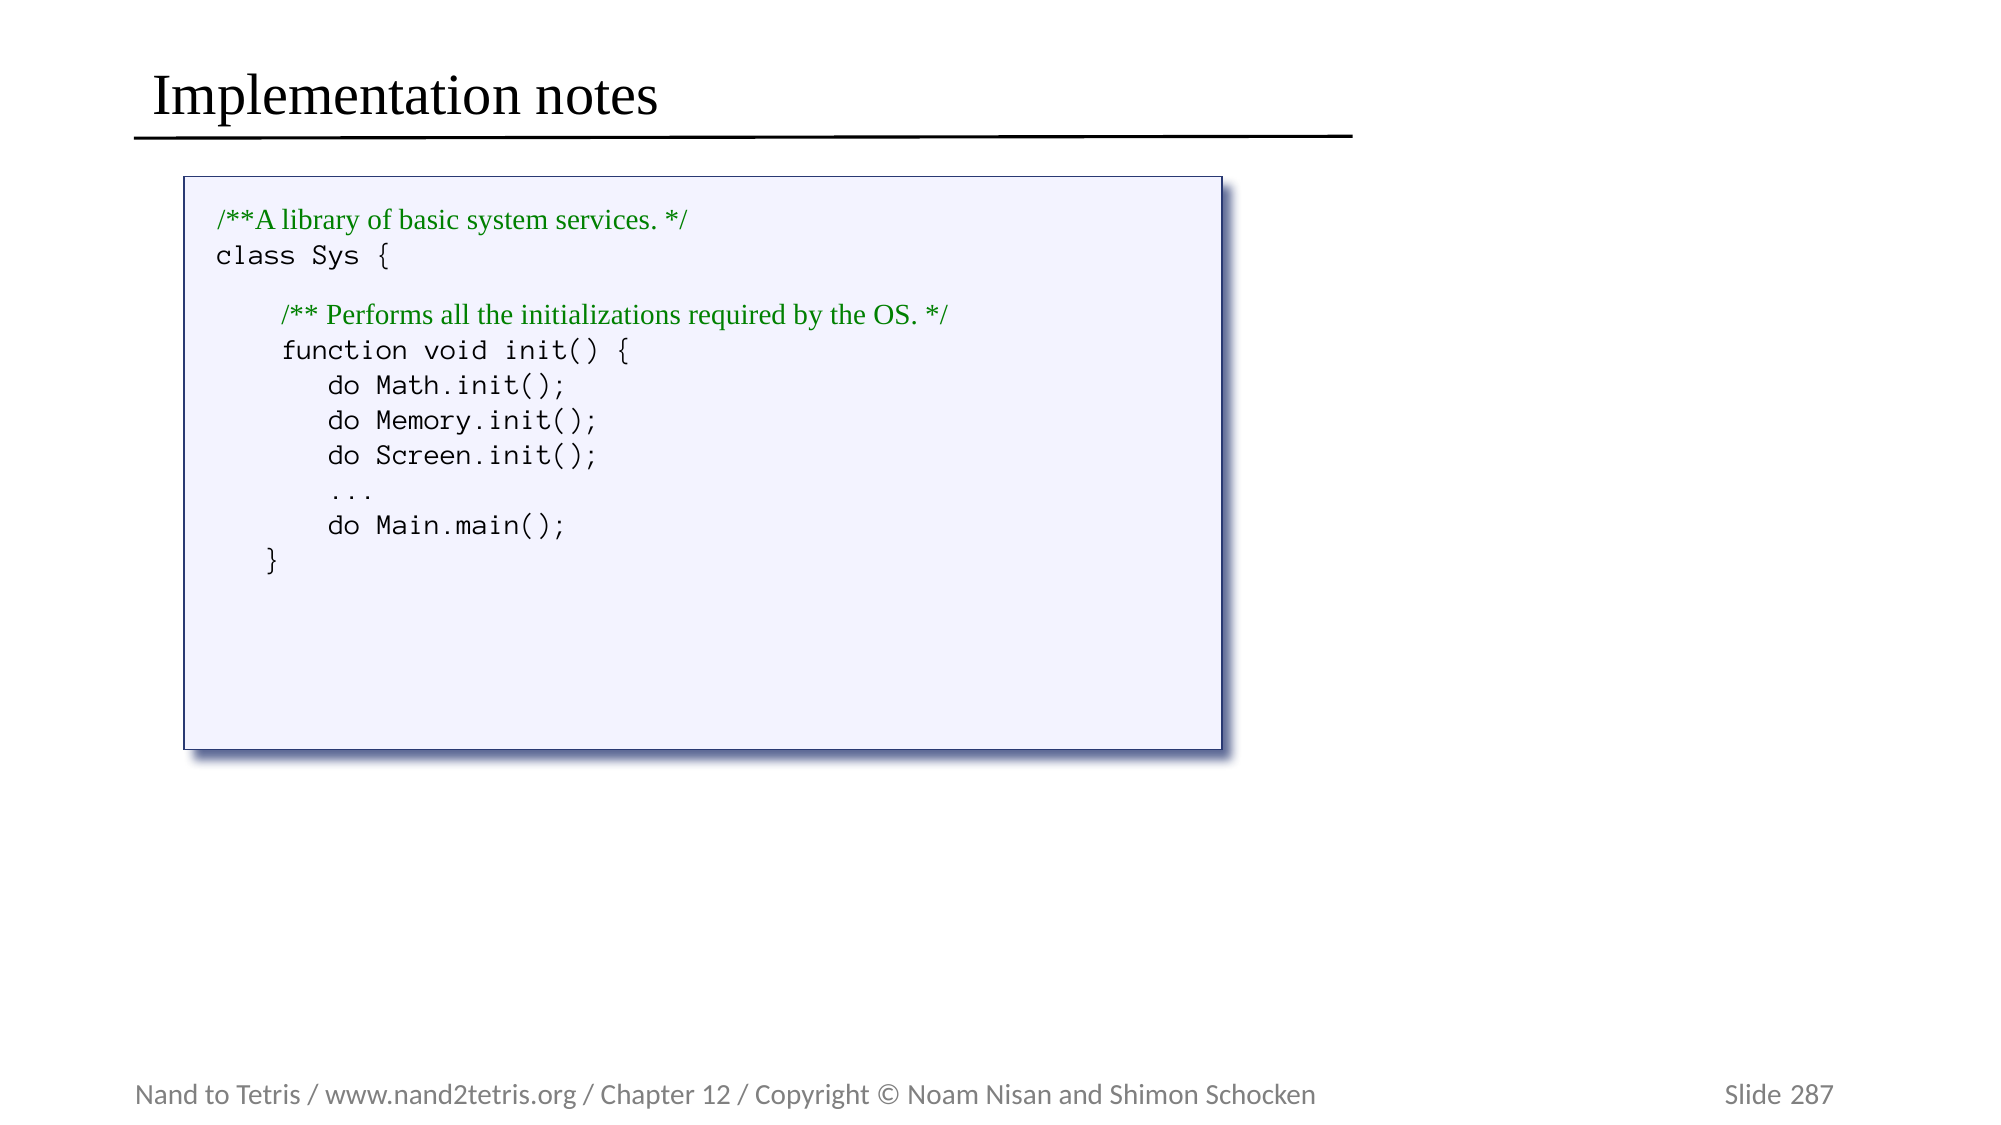

# Implementation notes

/**A library of basic system services. */
class Sys {
    /** Performs all the initializations required by the OS. */
    function void init() {
       do Math.init();
       do Memory.init();
       do Screen.init();
       ...
       do Main.main();
   }